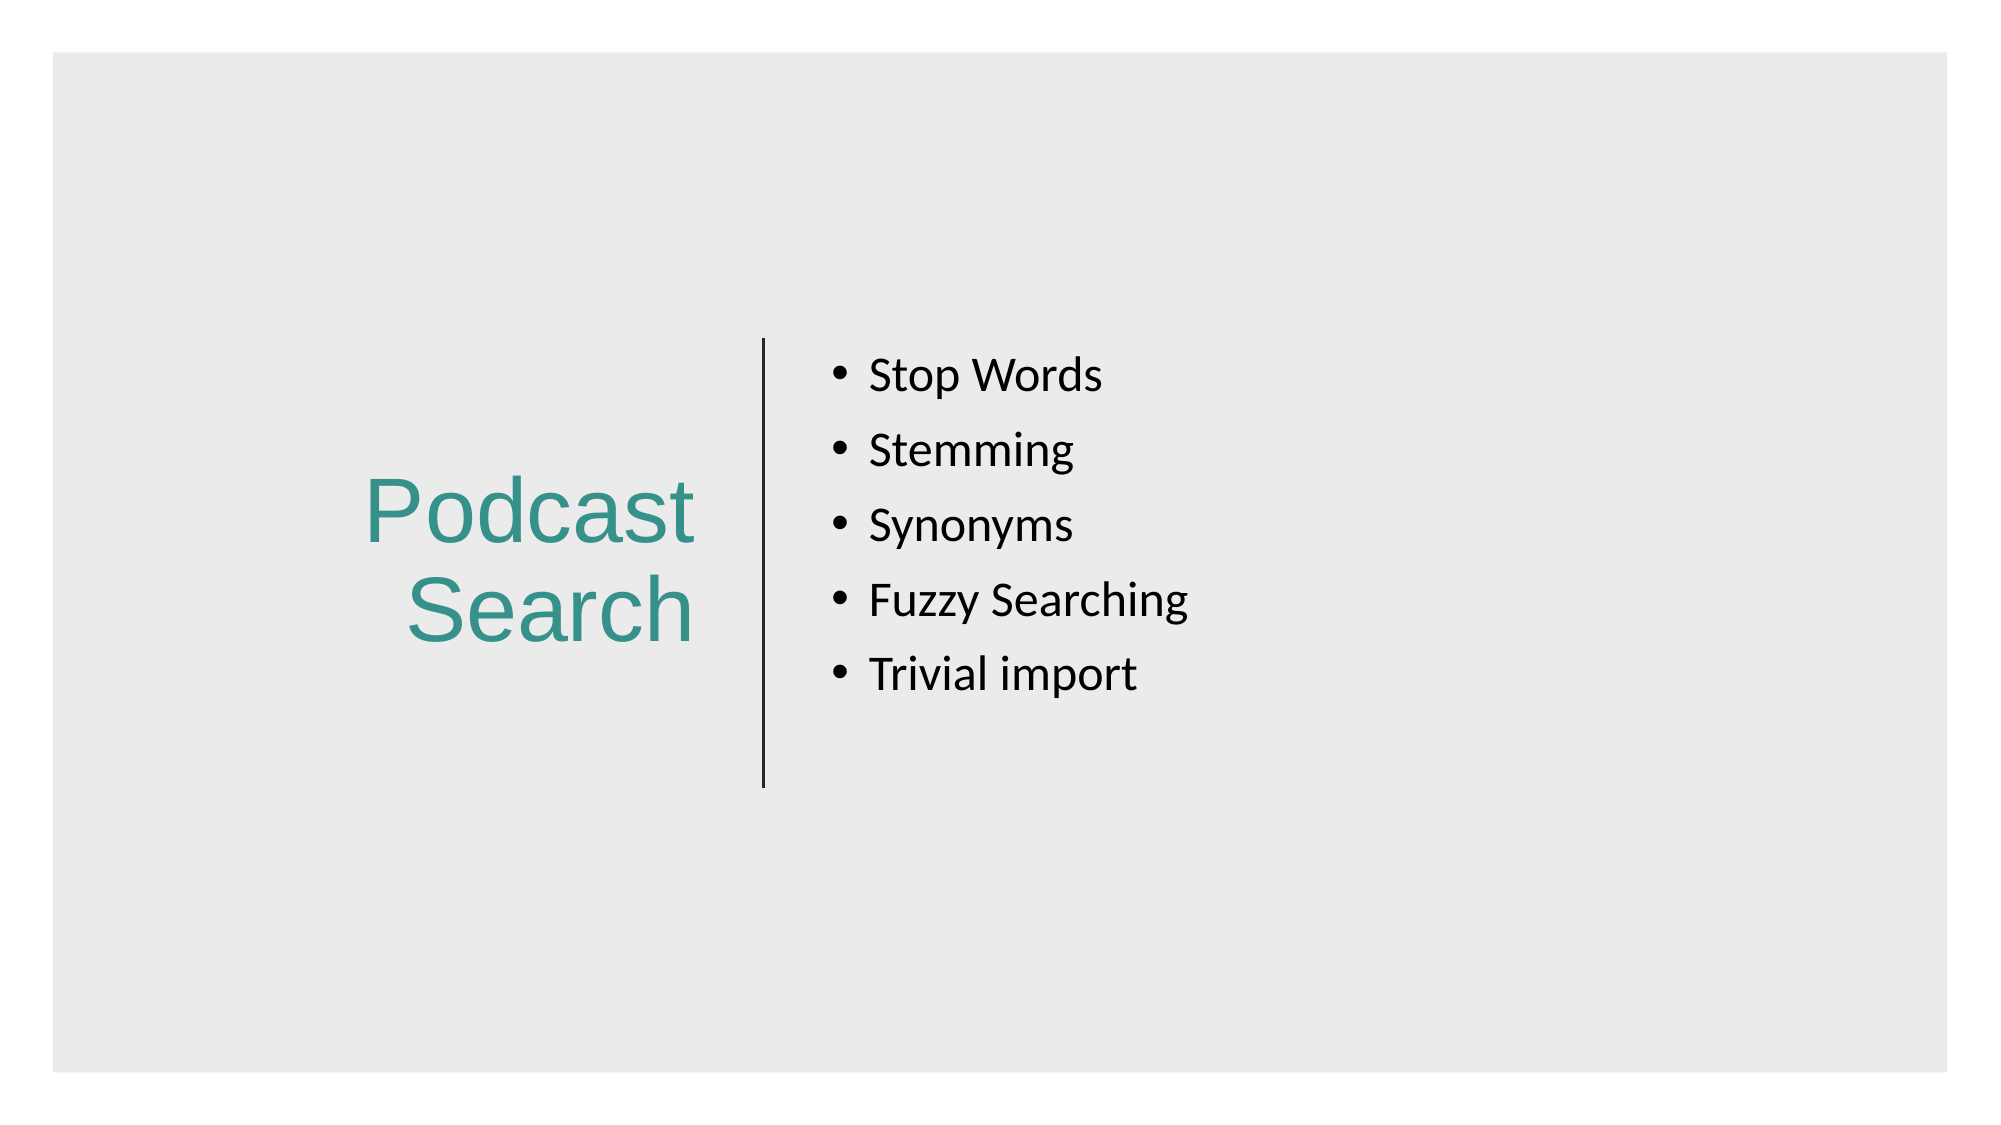

# Podcast Search
Stop Words
Stemming
Synonyms
Fuzzy Searching
Trivial import